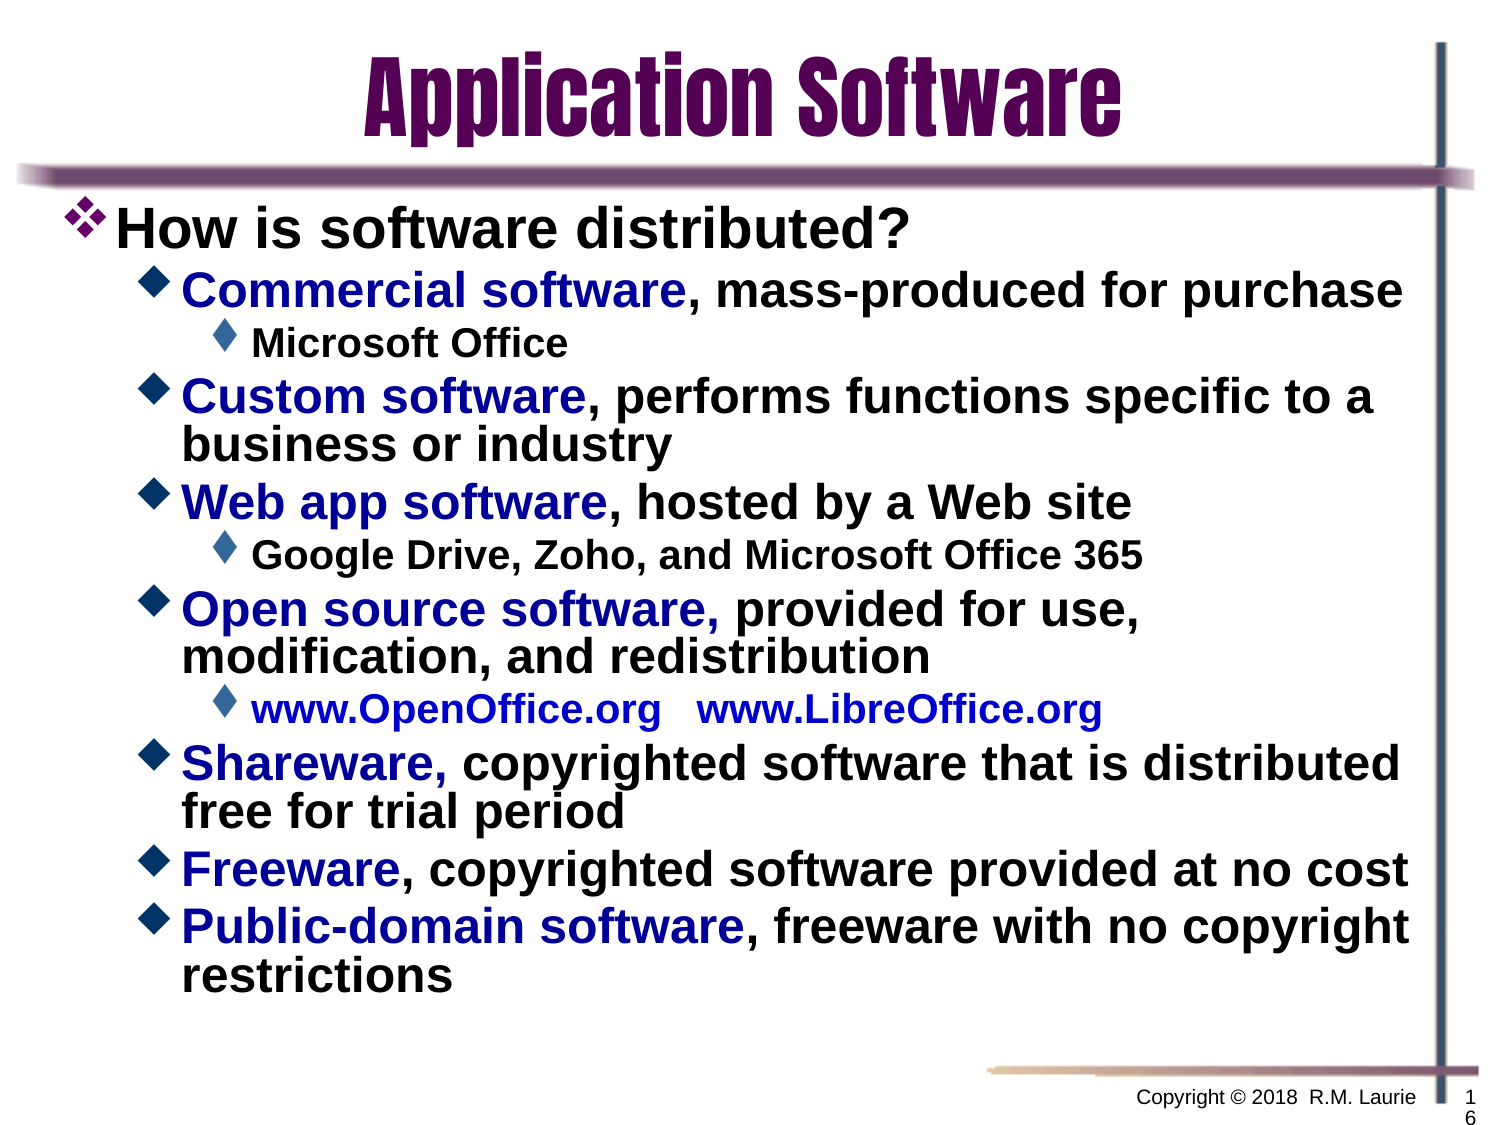

Application Software
How is software distributed?
Commercial software, mass-produced for purchase
Microsoft Office
Custom software, performs functions specific to a business or industry
Web app software, hosted by a Web site
Google Drive, Zoho, and Microsoft Office 365
Open source software, provided for use, modification, and redistribution
www.OpenOffice.org   www.LibreOffice.org
Shareware, copyrighted software that is distributed free for trial period
Freeware, copyrighted software provided at no cost
Public-domain software, freeware with no copyright restrictions
Copyright © 2018  R.M. Laurie
16